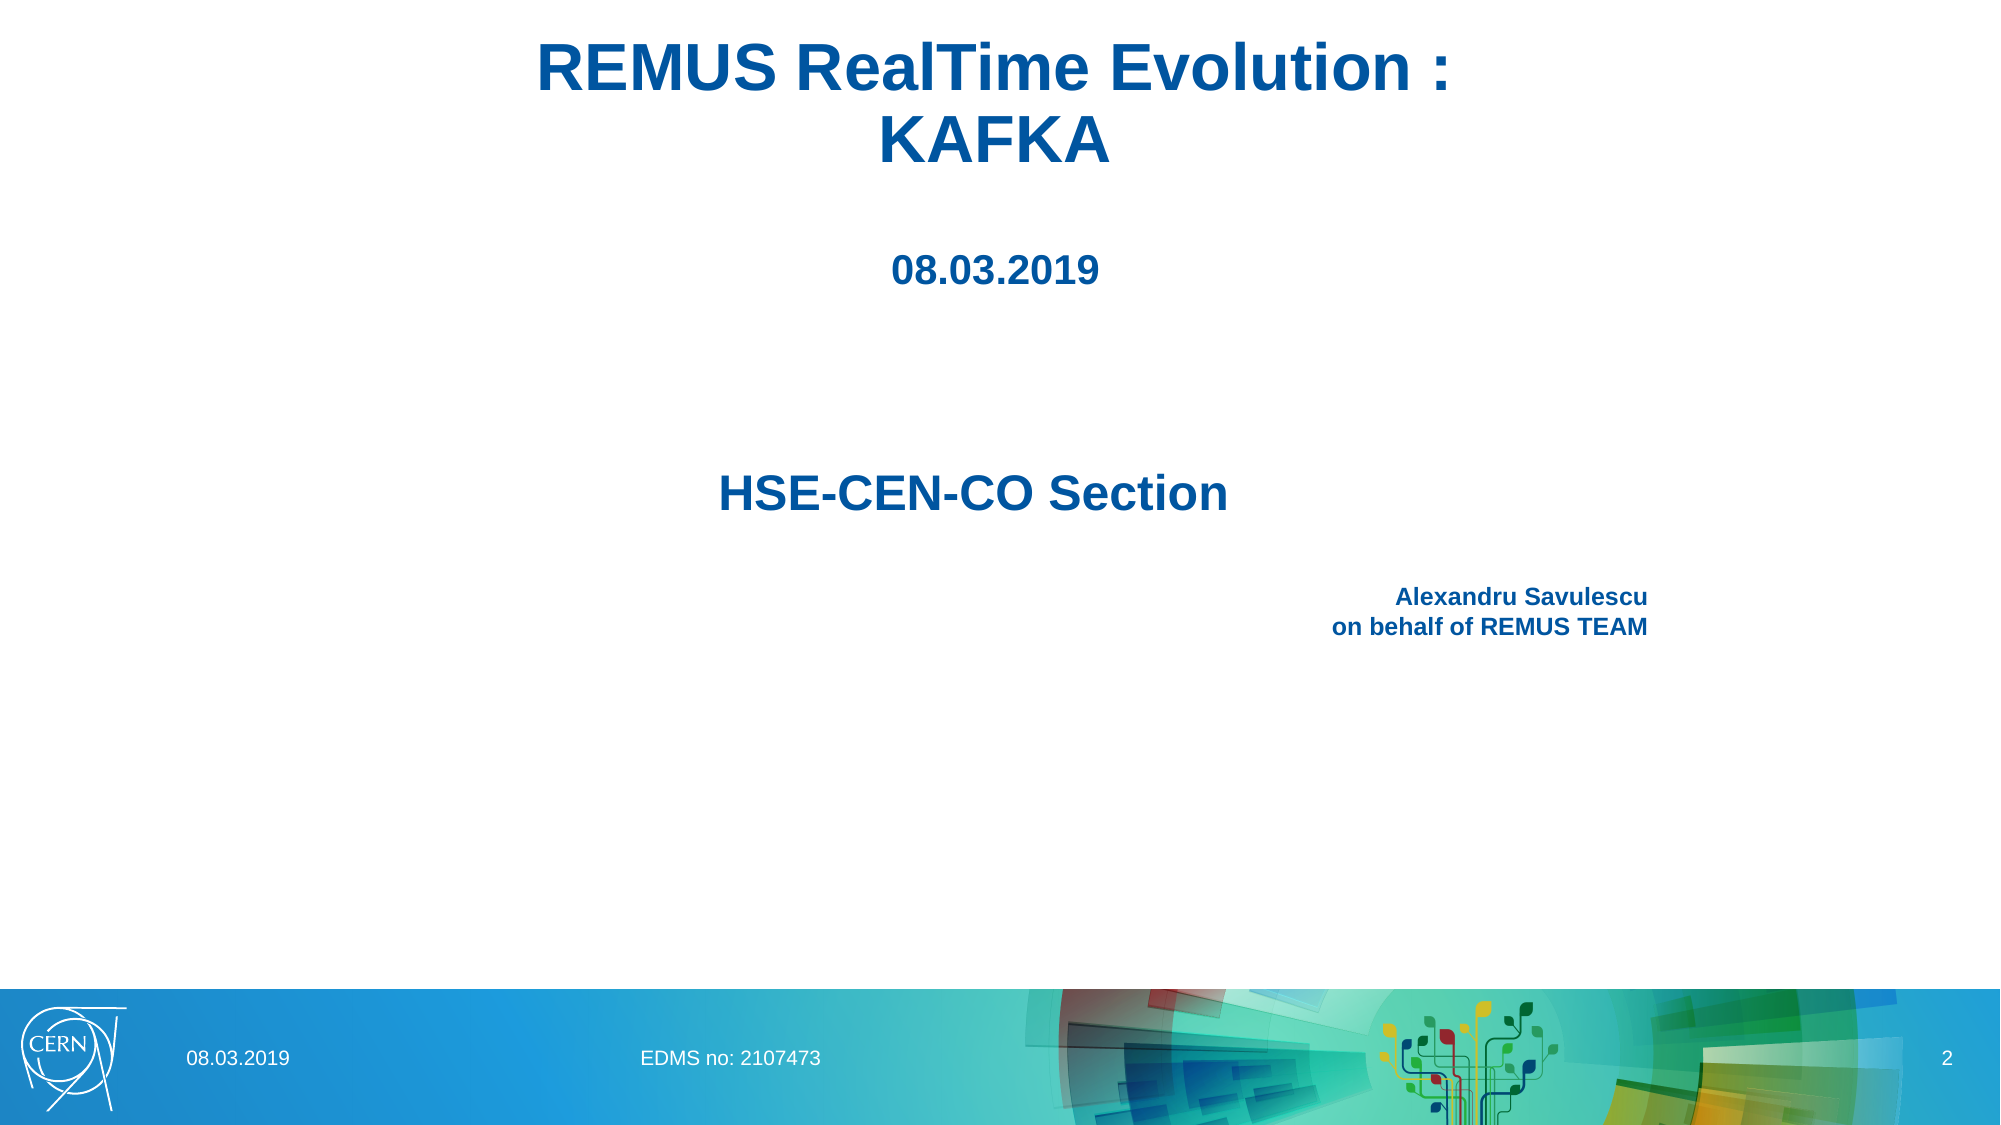

# REMUS RealTime Evolution : KAFKA 08.03.2019
HSE-CEN-CO Section

							Alexandru Savulescu on behalf of REMUS TEAM

08.03.2019
EDMS no: 2107473
2